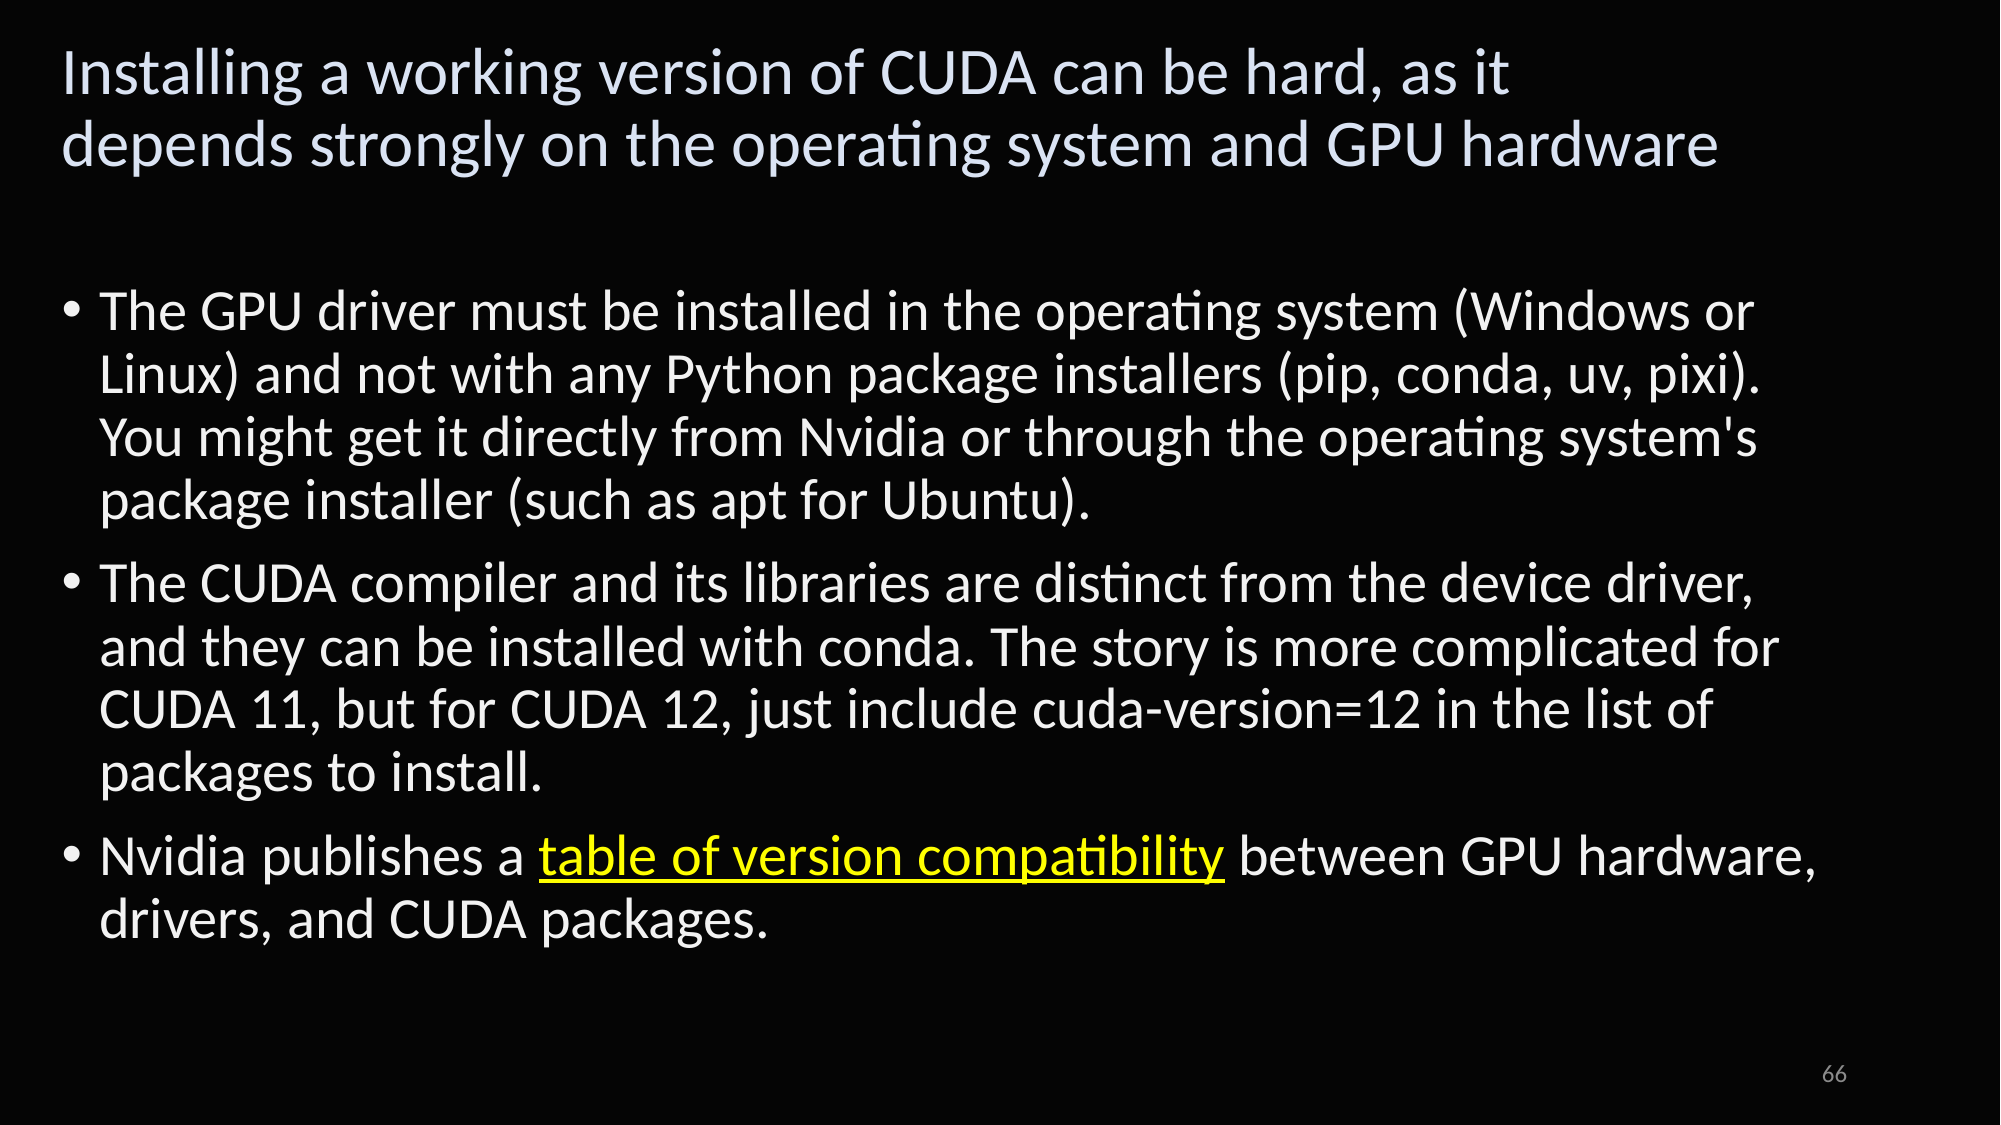

# Installing a working version of CUDA can be hard, as it depends strongly on the operating system and GPU hardware
The GPU driver must be installed in the operating system (Windows or Linux) and not with any Python package installers (pip, conda, uv, pixi). You might get it directly from Nvidia or through the operating system's package installer (such as apt for Ubuntu).
The CUDA compiler and its libraries are distinct from the device driver, and they can be installed with conda. The story is more complicated for CUDA 11, but for CUDA 12, just include cuda-version=12 in the list of packages to install.
Nvidia publishes a table of version compatibility between GPU hardware, drivers, and CUDA packages.

66